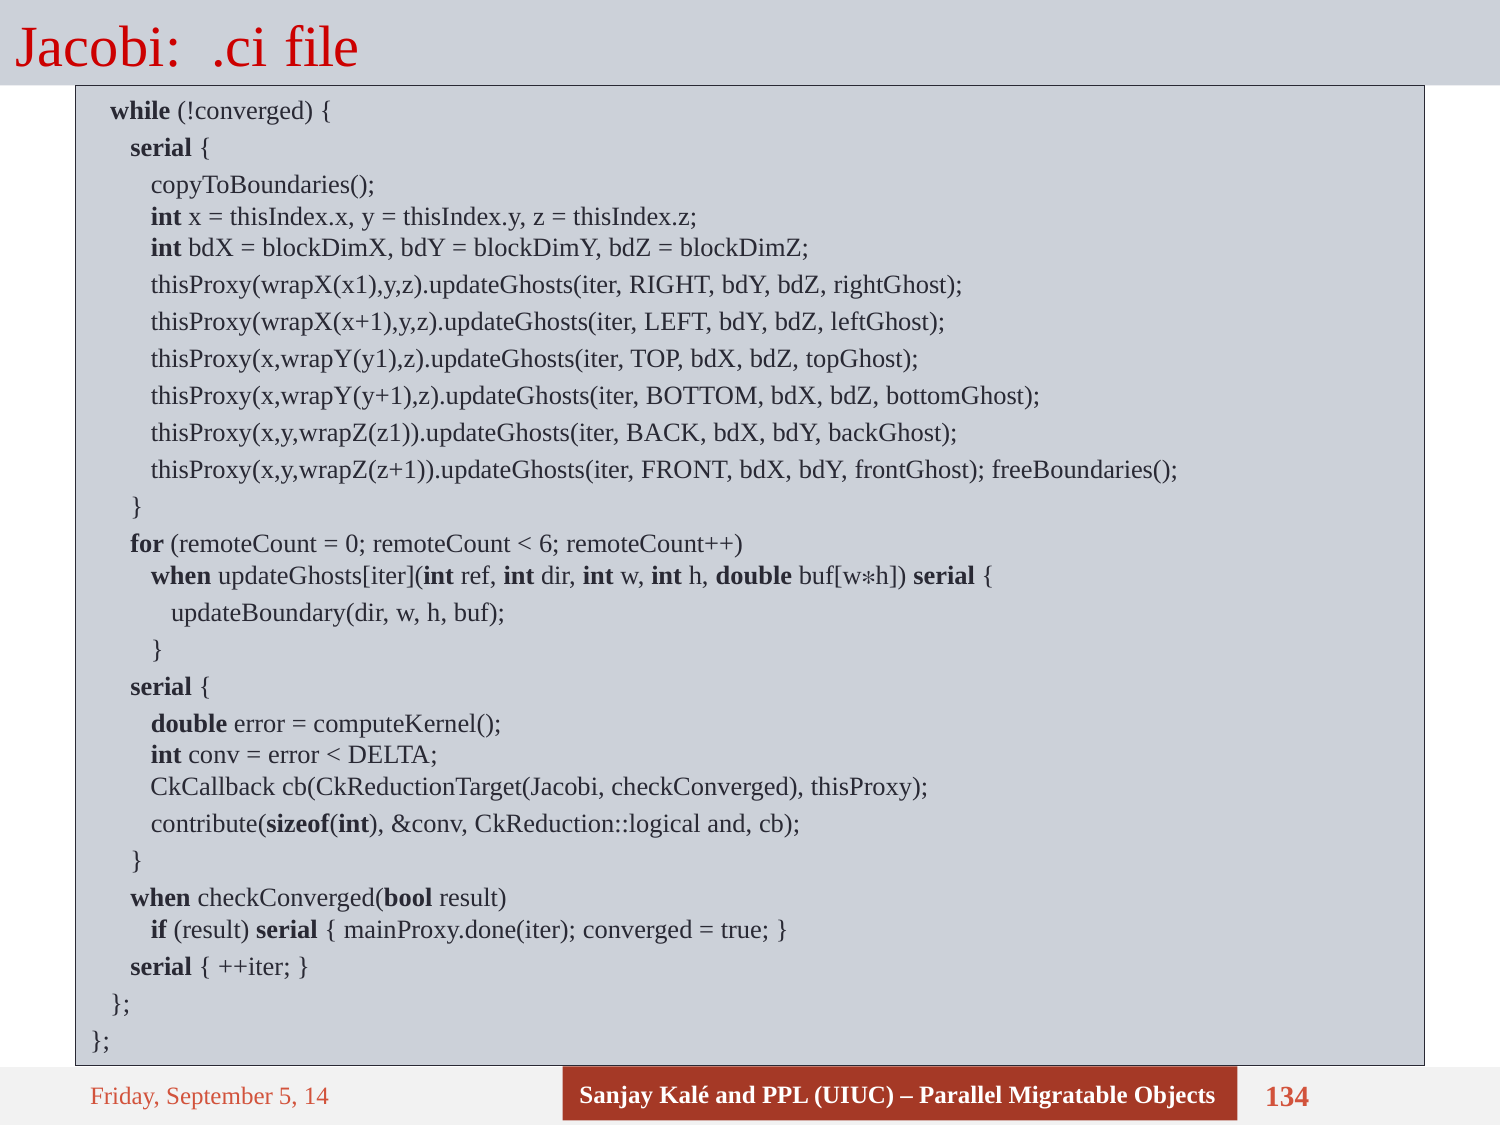

# Jacobi:  .ci file
   while (!converged) {
      serial {
         copyToBoundaries();
         int x = thisIndex.x, y = thisIndex.y, z = thisIndex.z;
         int bdX = blockDimX, bdY = blockDimY, bdZ = blockDimZ;
         thisProxy(wrapX(x1),y,z).updateGhosts(iter, RIGHT, bdY, bdZ, rightGhost);
         thisProxy(wrapX(x+1),y,z).updateGhosts(iter, LEFT, bdY, bdZ, leftGhost);
         thisProxy(x,wrapY(y1),z).updateGhosts(iter, TOP, bdX, bdZ, topGhost);
         thisProxy(x,wrapY(y+1),z).updateGhosts(iter, BOTTOM, bdX, bdZ, bottomGhost);
         thisProxy(x,y,wrapZ(z1)).updateGhosts(iter, BACK, bdX, bdY, backGhost);
         thisProxy(x,y,wrapZ(z+1)).updateGhosts(iter, FRONT, bdX, bdY, frontGhost); freeBoundaries();
      }
      for (remoteCount = 0; remoteCount < 6; remoteCount++)
         when updateGhosts[iter](int ref, int dir, int w, int h, double buf[w∗h]) serial {
            updateBoundary(dir, w, h, buf);
         }
      serial {
         double error = computeKernel();
         int conv = error < DELTA;
         CkCallback cb(CkReductionTarget(Jacobi, checkConverged), thisProxy);
         contribute(sizeof(int), &conv, CkReduction::logical and, cb);
      }
      when checkConverged(bool result)
         if (result) serial { mainProxy.done(iter); converged = true; }
      serial { ++iter; }
   };
};
Sanjay Kalé and PPL (UIUC) – Parallel Migratable Objects
Friday, September 5, 14
134